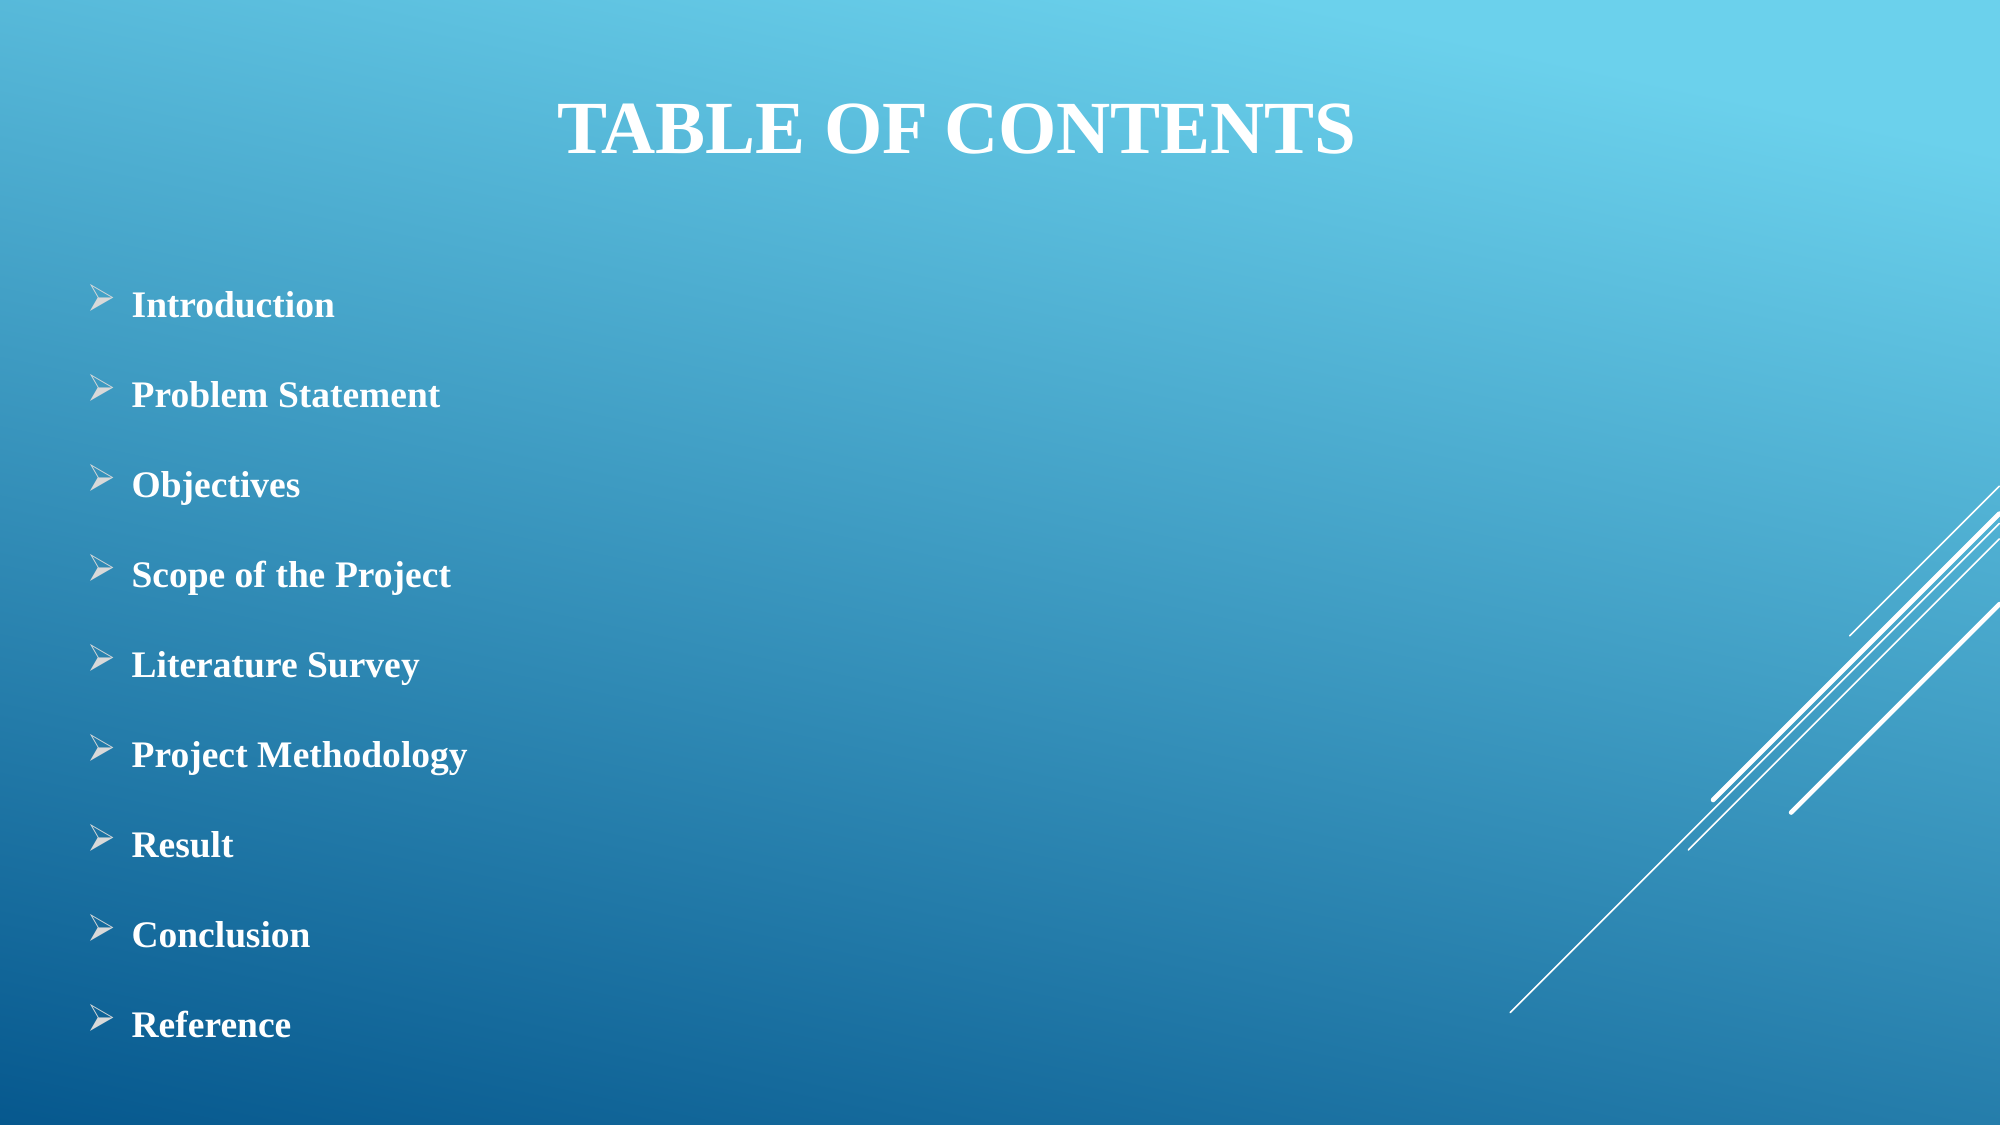

# TABLE OF CONTENTS
Introduction
Problem Statement
Objectives
Scope of the Project
Literature Survey
Project Methodology
Result
Conclusion
Reference